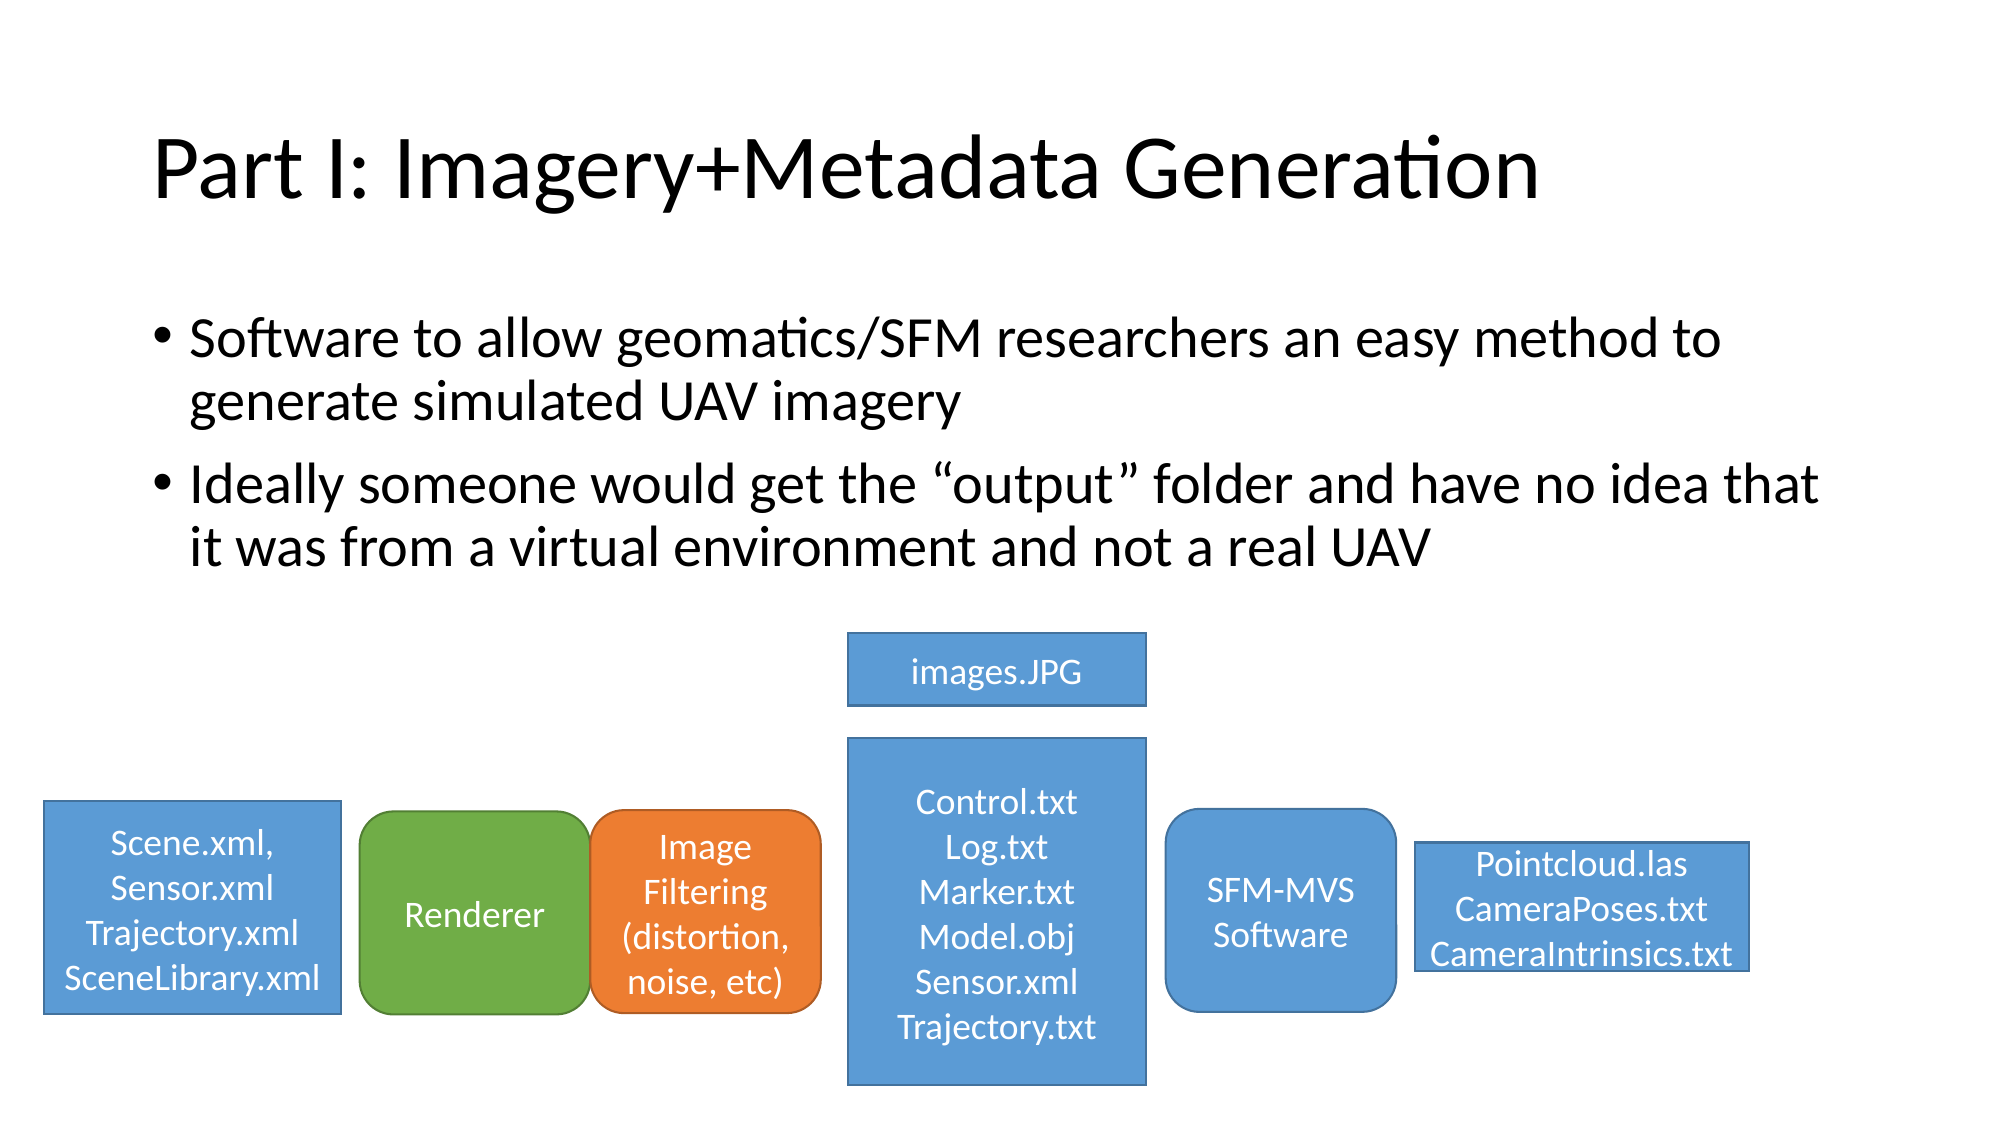

# Part I: Imagery+Metadata Generation
Software to allow geomatics/SFM researchers an easy method to generate simulated UAV imagery
Ideally someone would get the “output” folder and have no idea that it was from a virtual environment and not a real UAV

images.JPG
Control.txt
Log.txt
Marker.txt
Model.obj
Sensor.xml
Trajectory.txt
Scene.xml, Sensor.xml
Trajectory.xml
SceneLibrary.xml
SFM-MVS
Software
Image
Filtering
(distortion, noise, etc)
Renderer
Pointcloud.las
CameraPoses.txt
CameraIntrinsics.txt